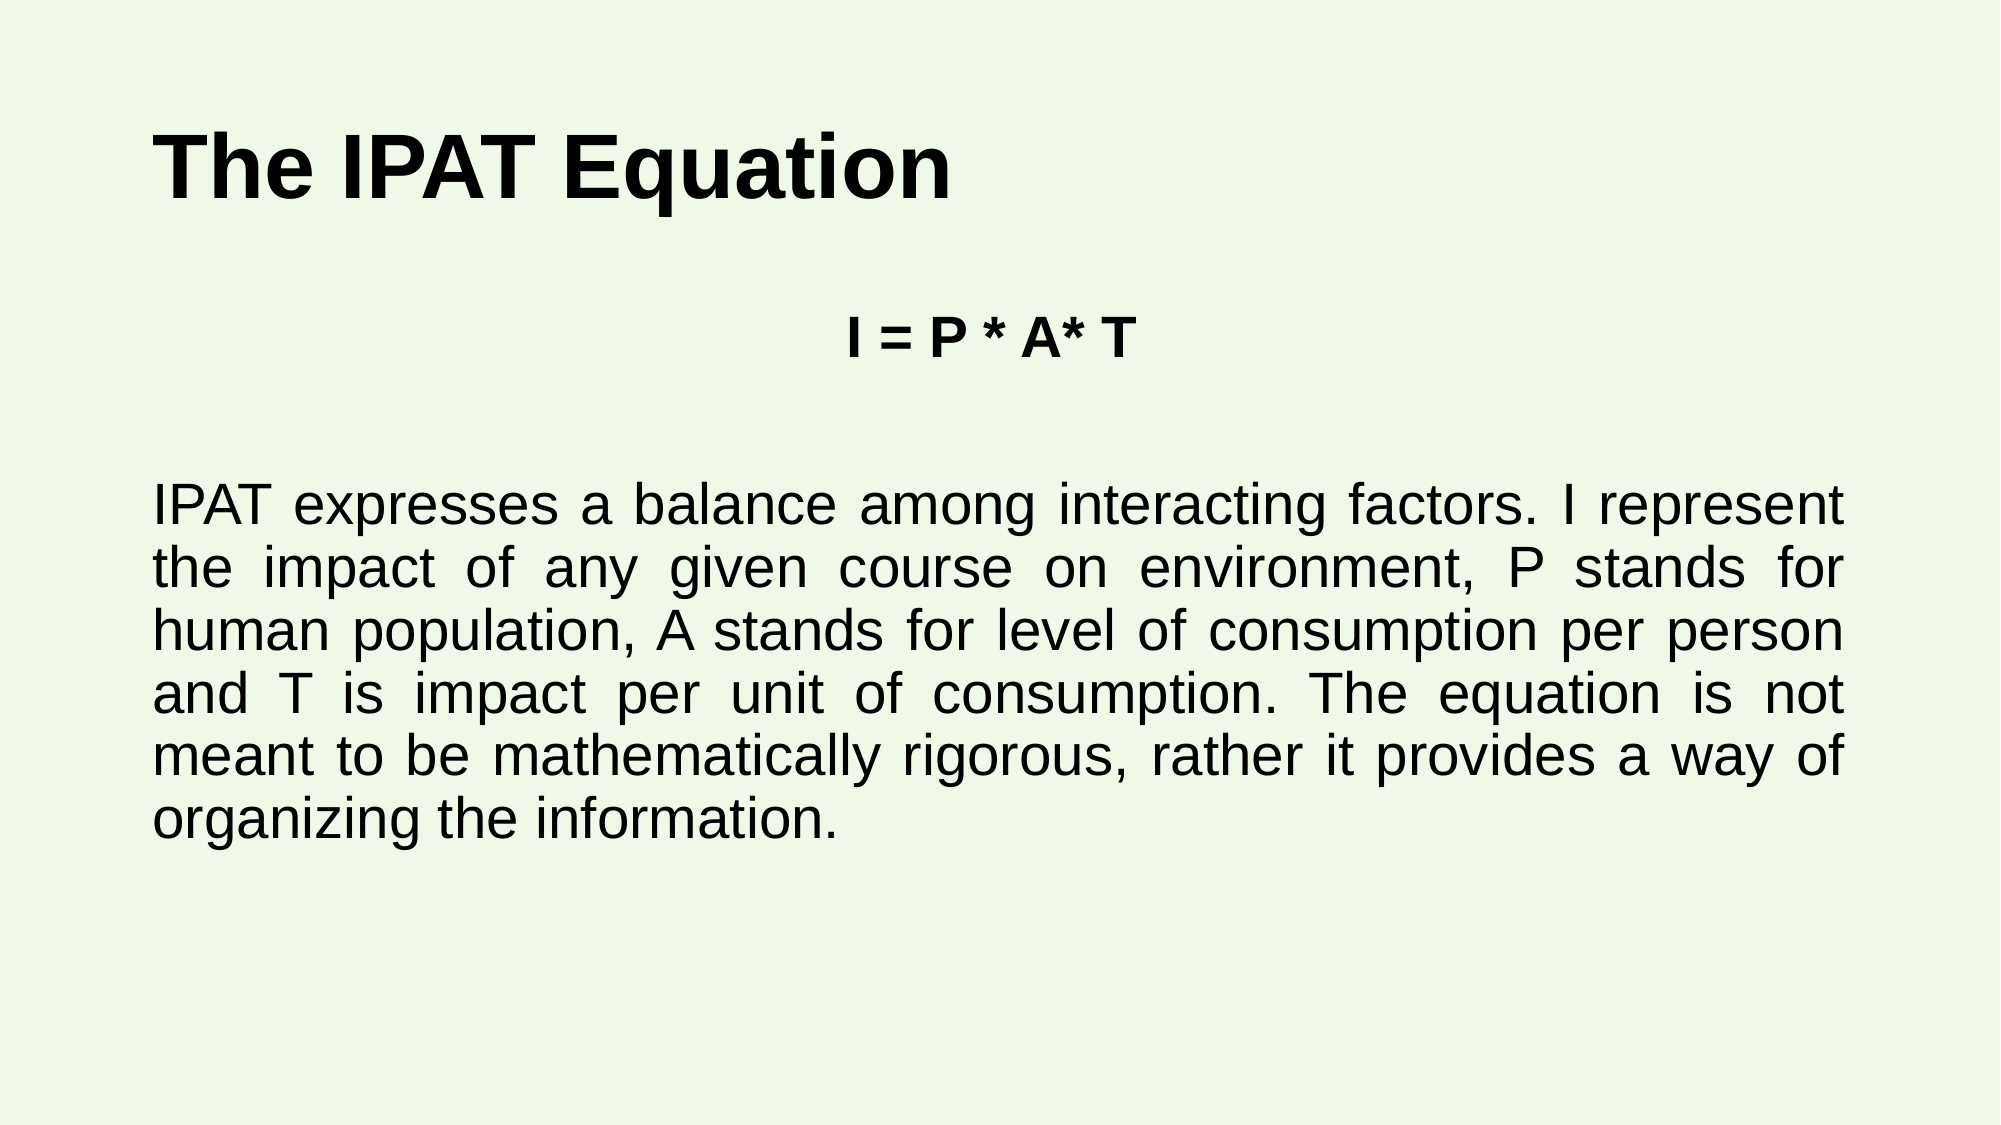

# The IPAT Equation
I = P * A* T

IPAT expresses a balance among interacting factors. I represent the impact of any given course on environment, P stands for human population, A stands for level of consumption per person and T is impact per unit of consumption. The equation is not meant to be mathematically rigorous, rather it provides a way of organizing the information.